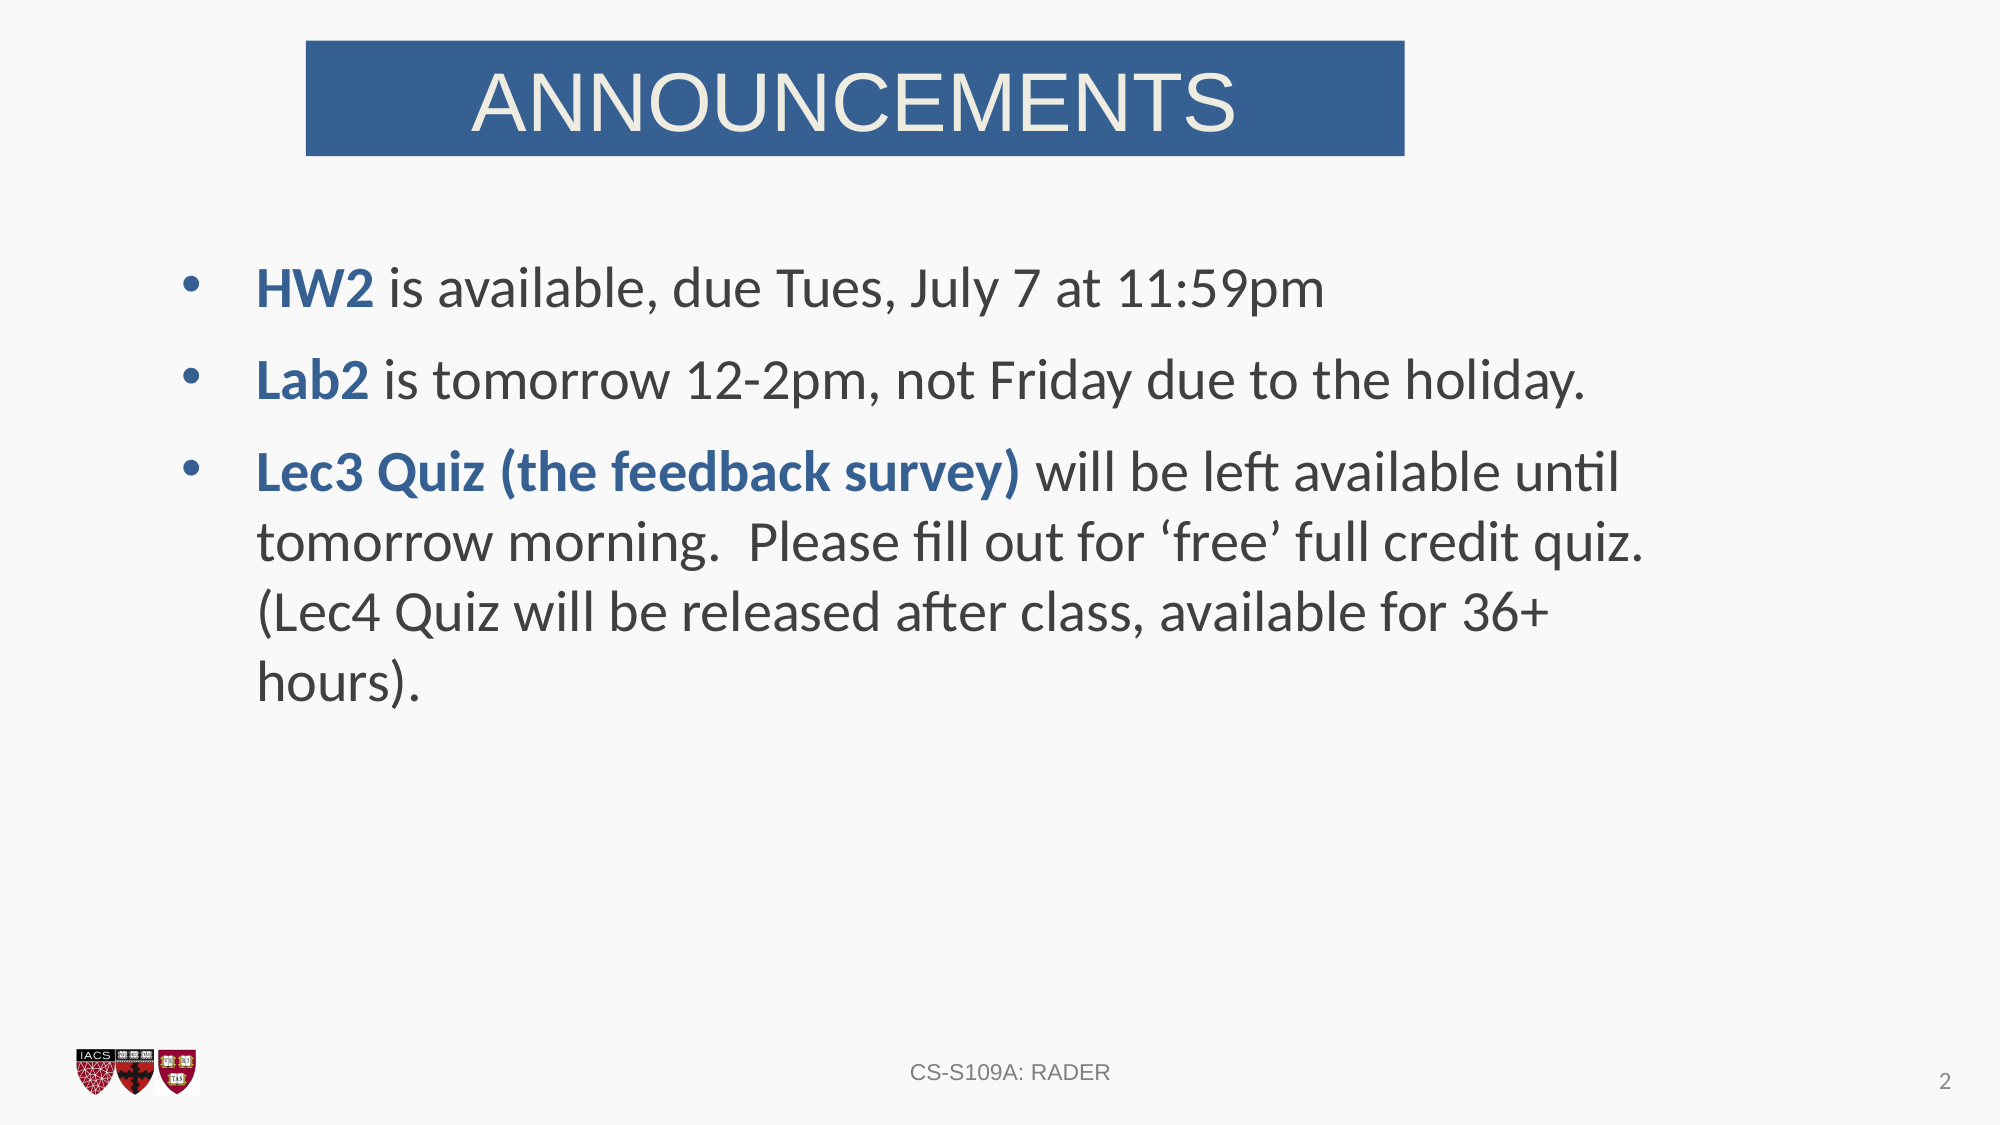

ANNOUNCEMENTS
HW2 is available, due Tues, July 7 at 11:59pm
Lab2 is tomorrow 12-2pm, not Friday due to the holiday.
Lec3 Quiz (the feedback survey) will be left available until tomorrow morning.  Please fill out for ‘free’ full credit quiz. (Lec4 Quiz will be released after class, available for 36+ hours).

2